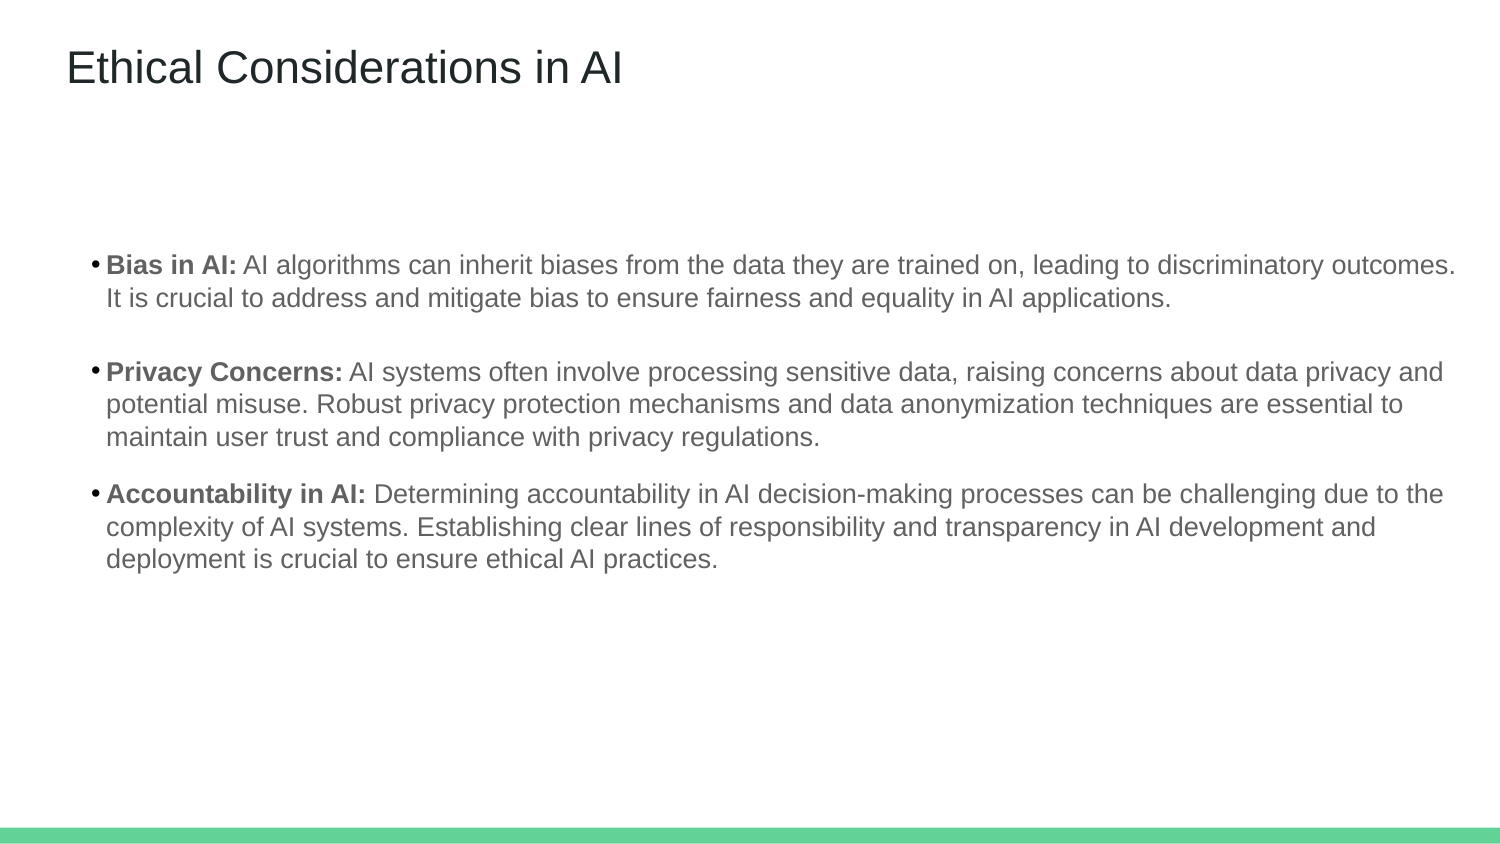

# Ethical Considerations in AI

Bias in AI: AI algorithms can inherit biases from the data they are trained on, leading to discriminatory outcomes. It is crucial to address and mitigate bias to ensure fairness and equality in AI applications.
Privacy Concerns: AI systems often involve processing sensitive data, raising concerns about data privacy and potential misuse. Robust privacy protection mechanisms and data anonymization techniques are essential to maintain user trust and compliance with privacy regulations.
Accountability in AI: Determining accountability in AI decision-making processes can be challenging due to the complexity of AI systems. Establishing clear lines of responsibility and transparency in AI development and deployment is crucial to ensure ethical AI practices.